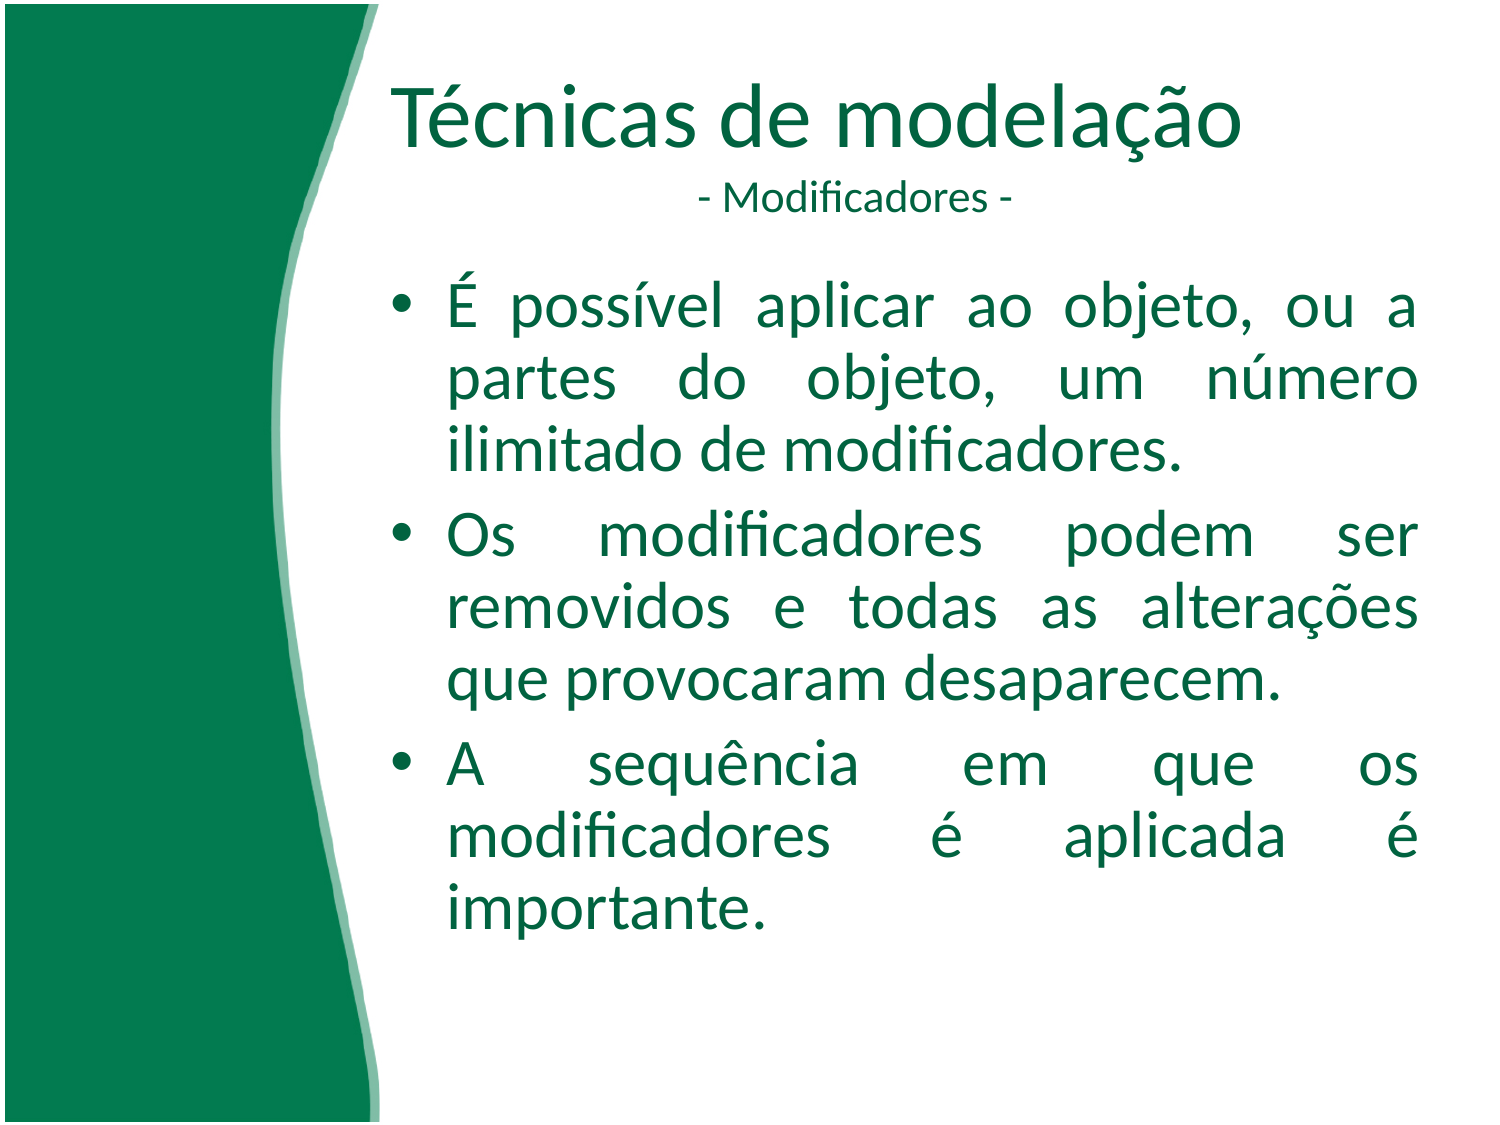

# Técnicas de modelação - Modificadores -
É possível aplicar ao objeto, ou a partes do objeto, um número ilimitado de modificadores.
Os modificadores podem ser removidos e todas as alterações que provocaram desaparecem.
A sequência em que os modificadores é aplicada é importante.